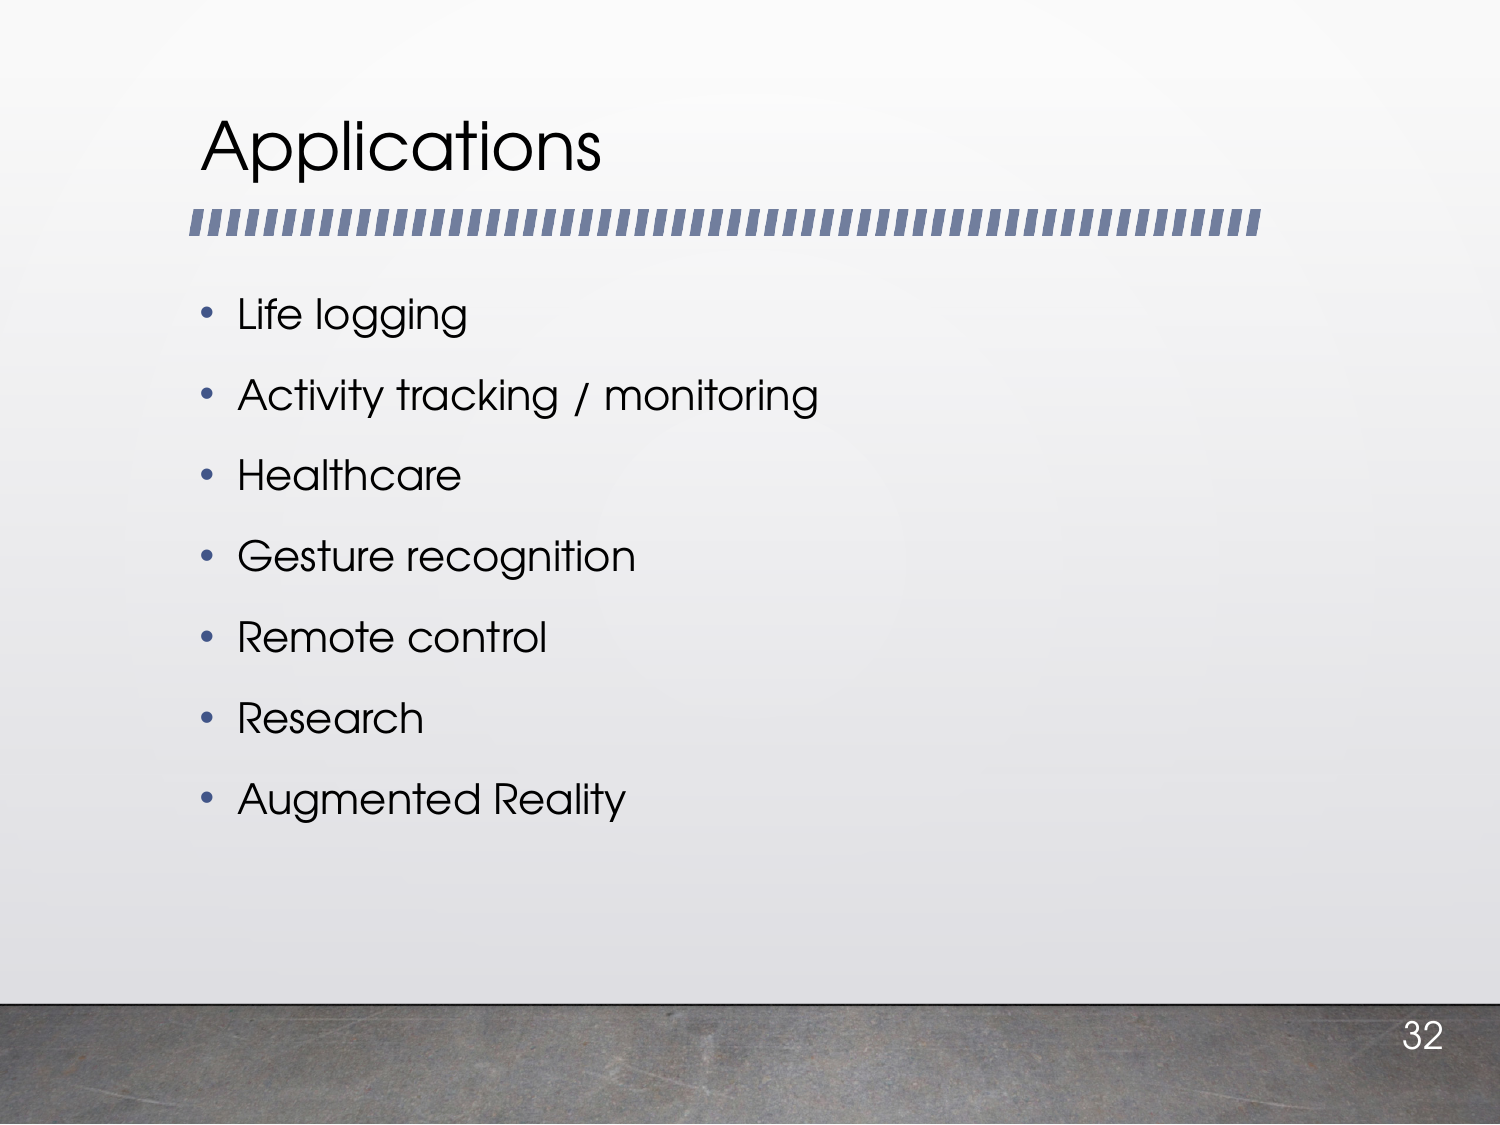

# Applications
Life logging
Activity tracking / monitoring
Healthcare
Gesture recognition
Remote control
Research
Augmented Reality